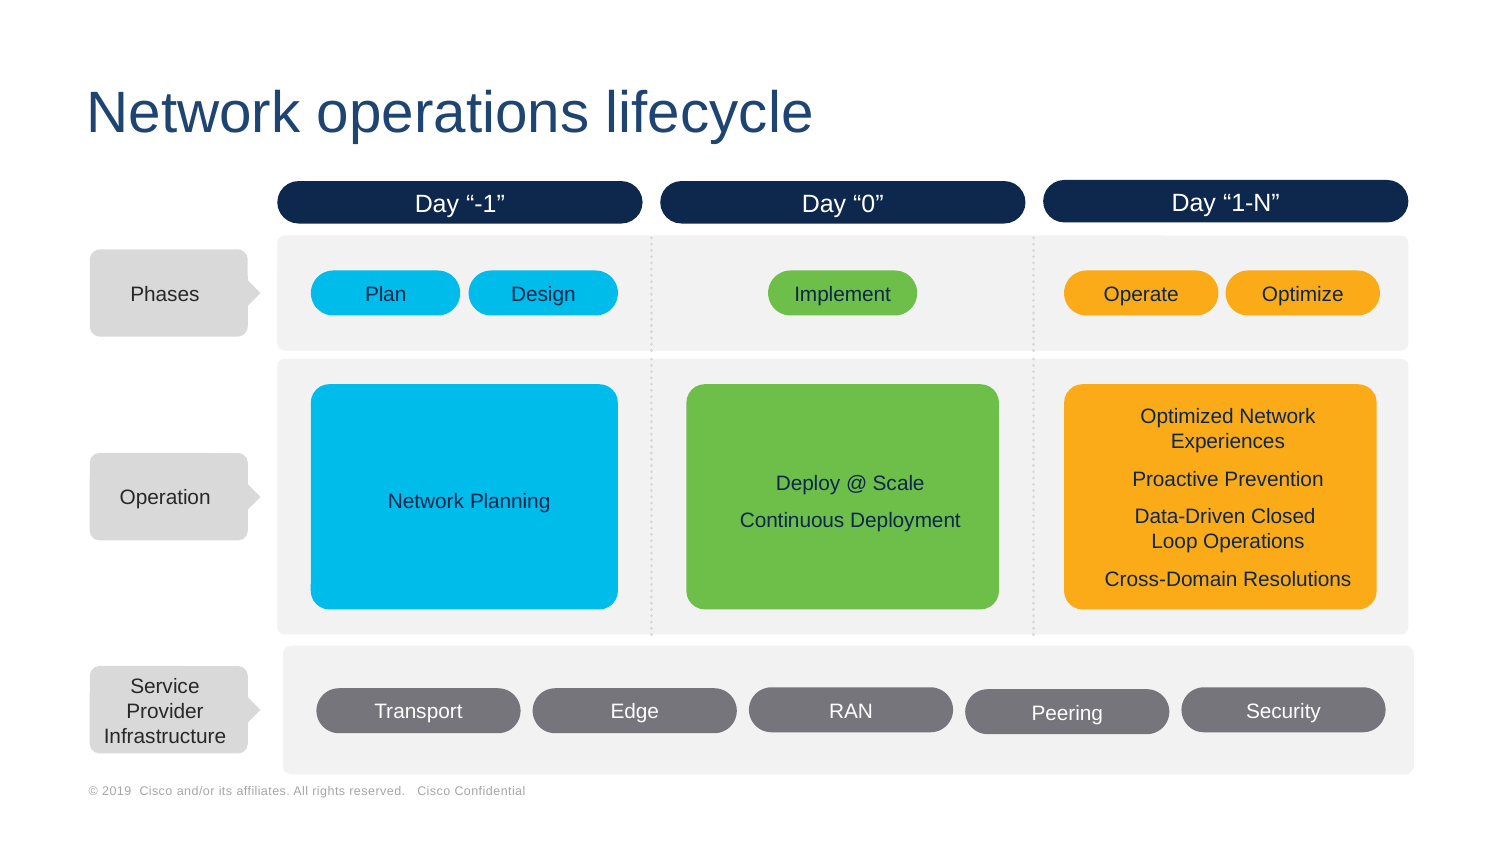

# Network operations lifecycle
Day “1-N”
Day “-1”
Day “0”

Phases

Plan
Design
Implement
Operate
Optimize

Deploy @ Scale
Continuous Deployment
Optimized Network Experiences
Proactive Prevention
Data-Driven Closed
Loop Operations
Cross-Domain Resolutions
Network Planning
Operation

Service Provider Infrastructure

RAN
Security
Transport
Edge
Peering